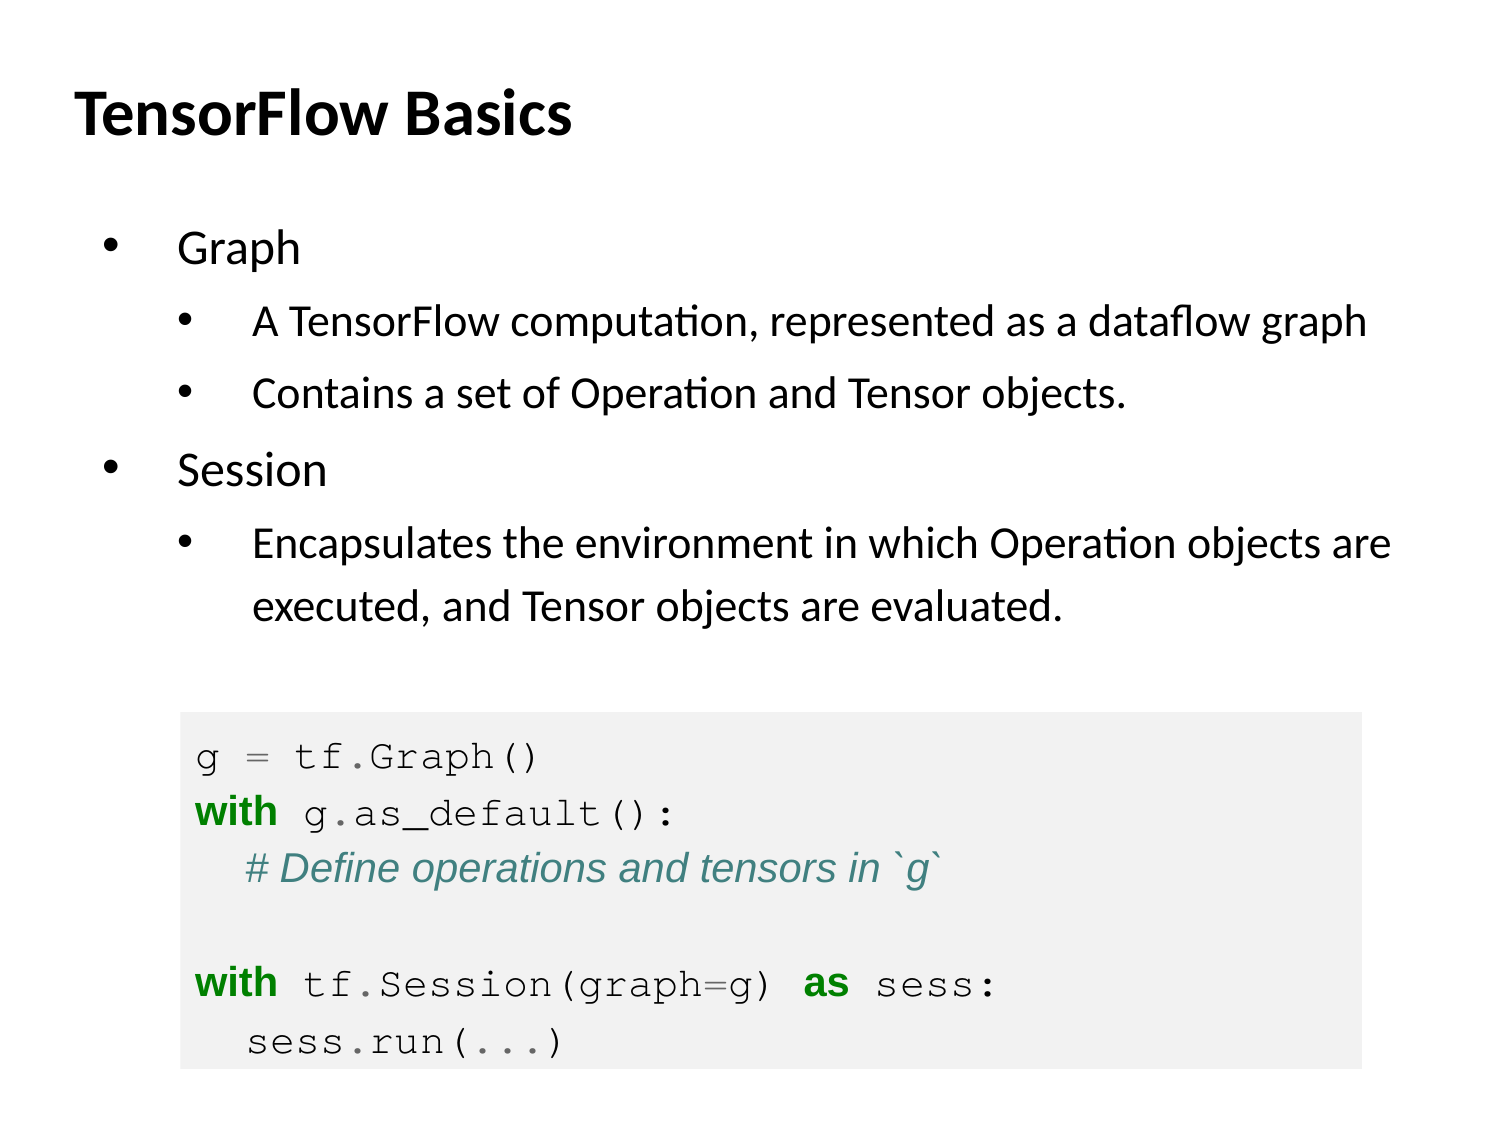

TensorFlow Basics
Graph
A TensorFlow computation, represented as a dataflow graph
Contains a set of Operation and Tensor objects.
Session
Encapsulates the environment in which Operation objects are executed, and Tensor objects are evaluated.
g = tf.Graph()
with g.as_default():
  # Define operations and tensors in `g`

with tf.Session(graph=g) as sess:
  sess.run(...)